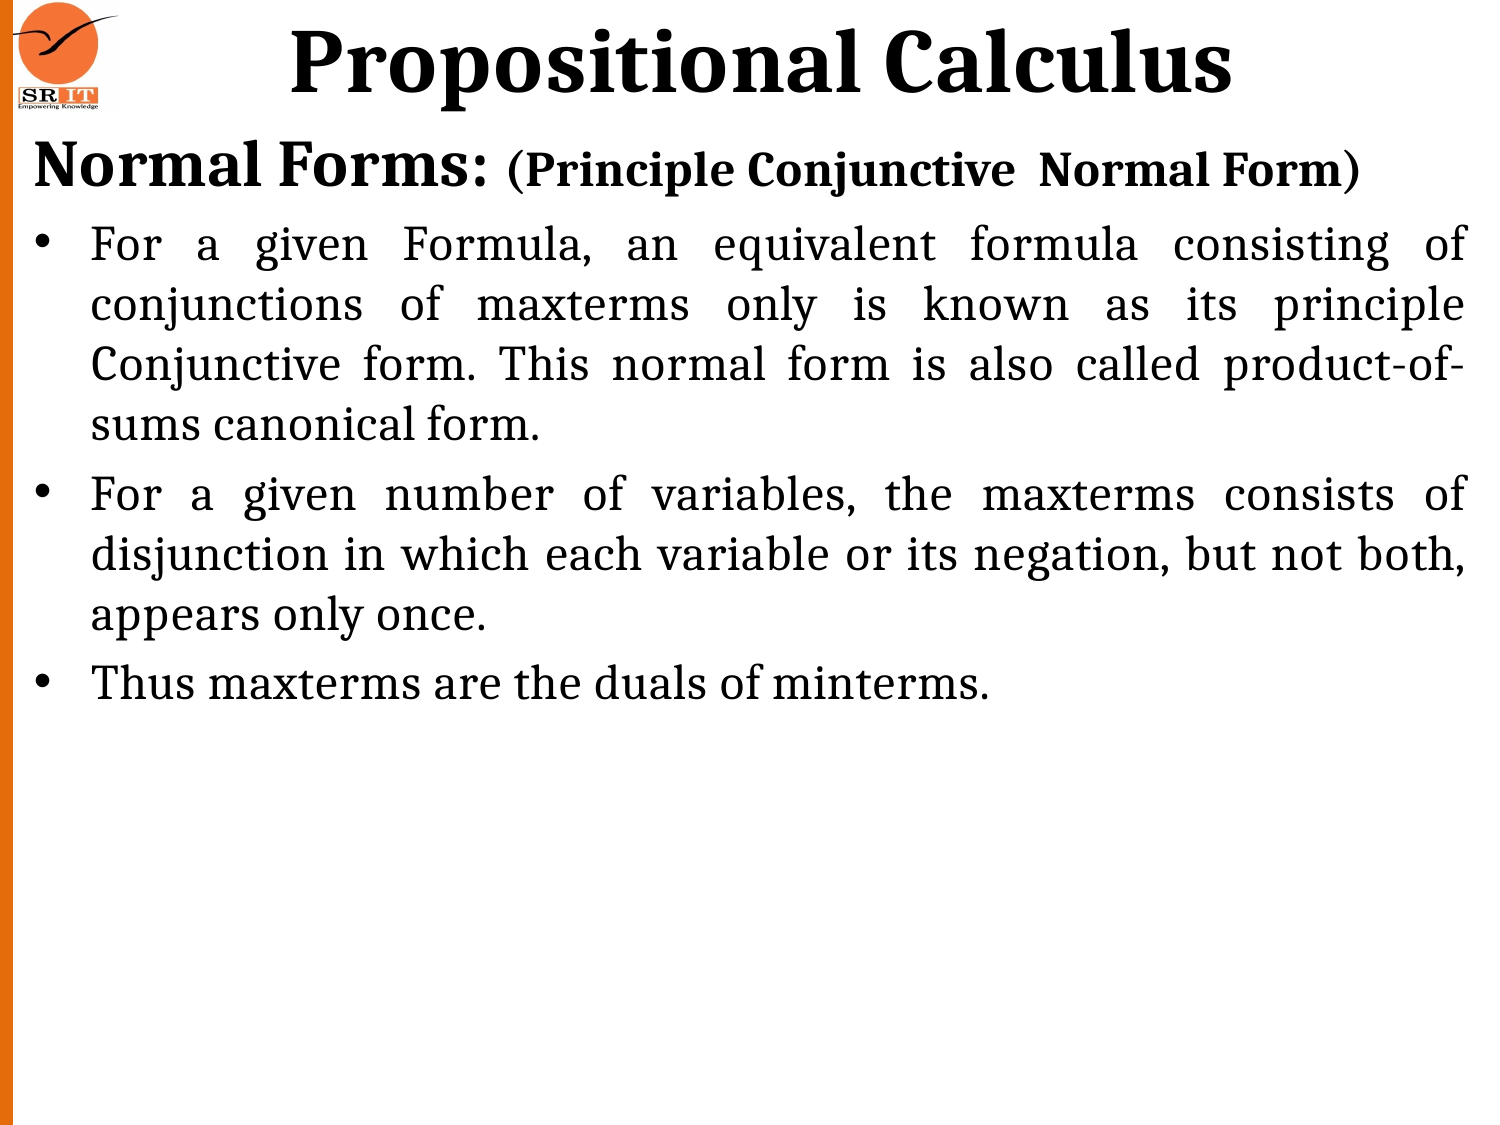

# Propositional Calculus
Normal Forms: (Principle Conjunctive  Normal Form)
For a given Formula, an equivalent formula consisting of conjunctions of maxterms only is known as its principle Conjunctive form. This normal form is also called product-of-sums canonical form.
For a given number of variables, the maxterms consists of disjunction in which each variable or its negation, but not both, appears only once.
Thus maxterms are the duals of minterms.